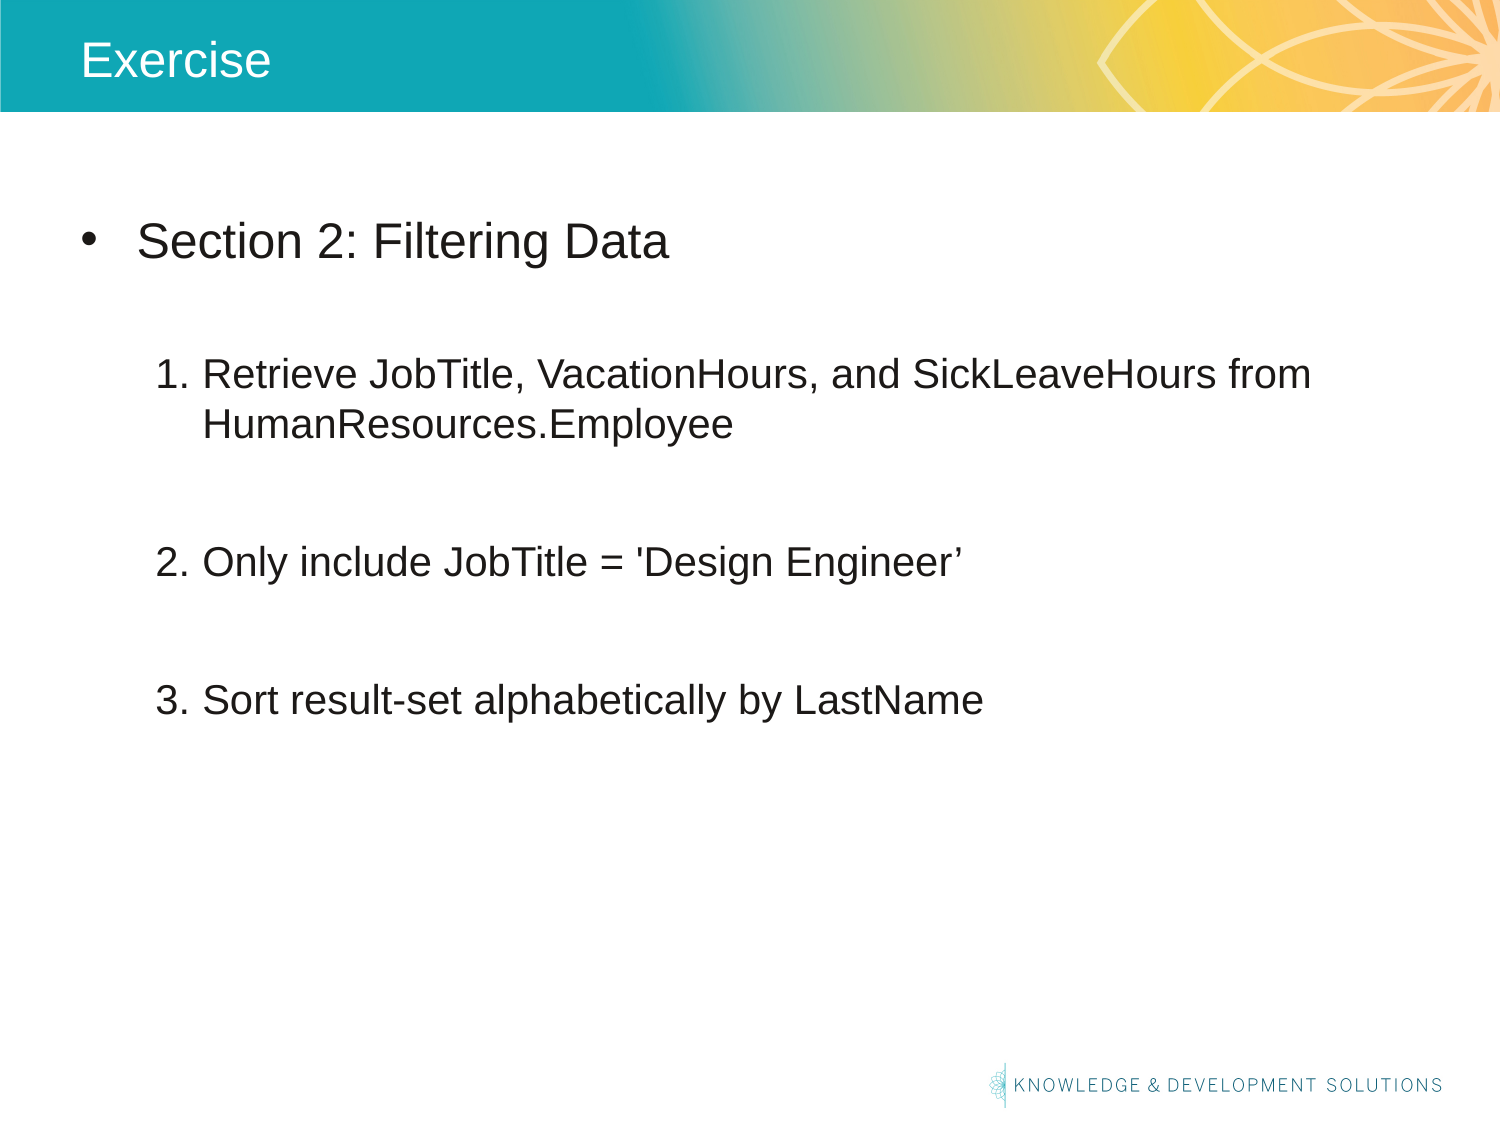

# Exercise
Section 2: Filtering Data

Retrieve JobTitle, VacationHours, and SickLeaveHours from HumanResources.Employee

Only include JobTitle = 'Design Engineer’

Sort result-set alphabetically by LastName